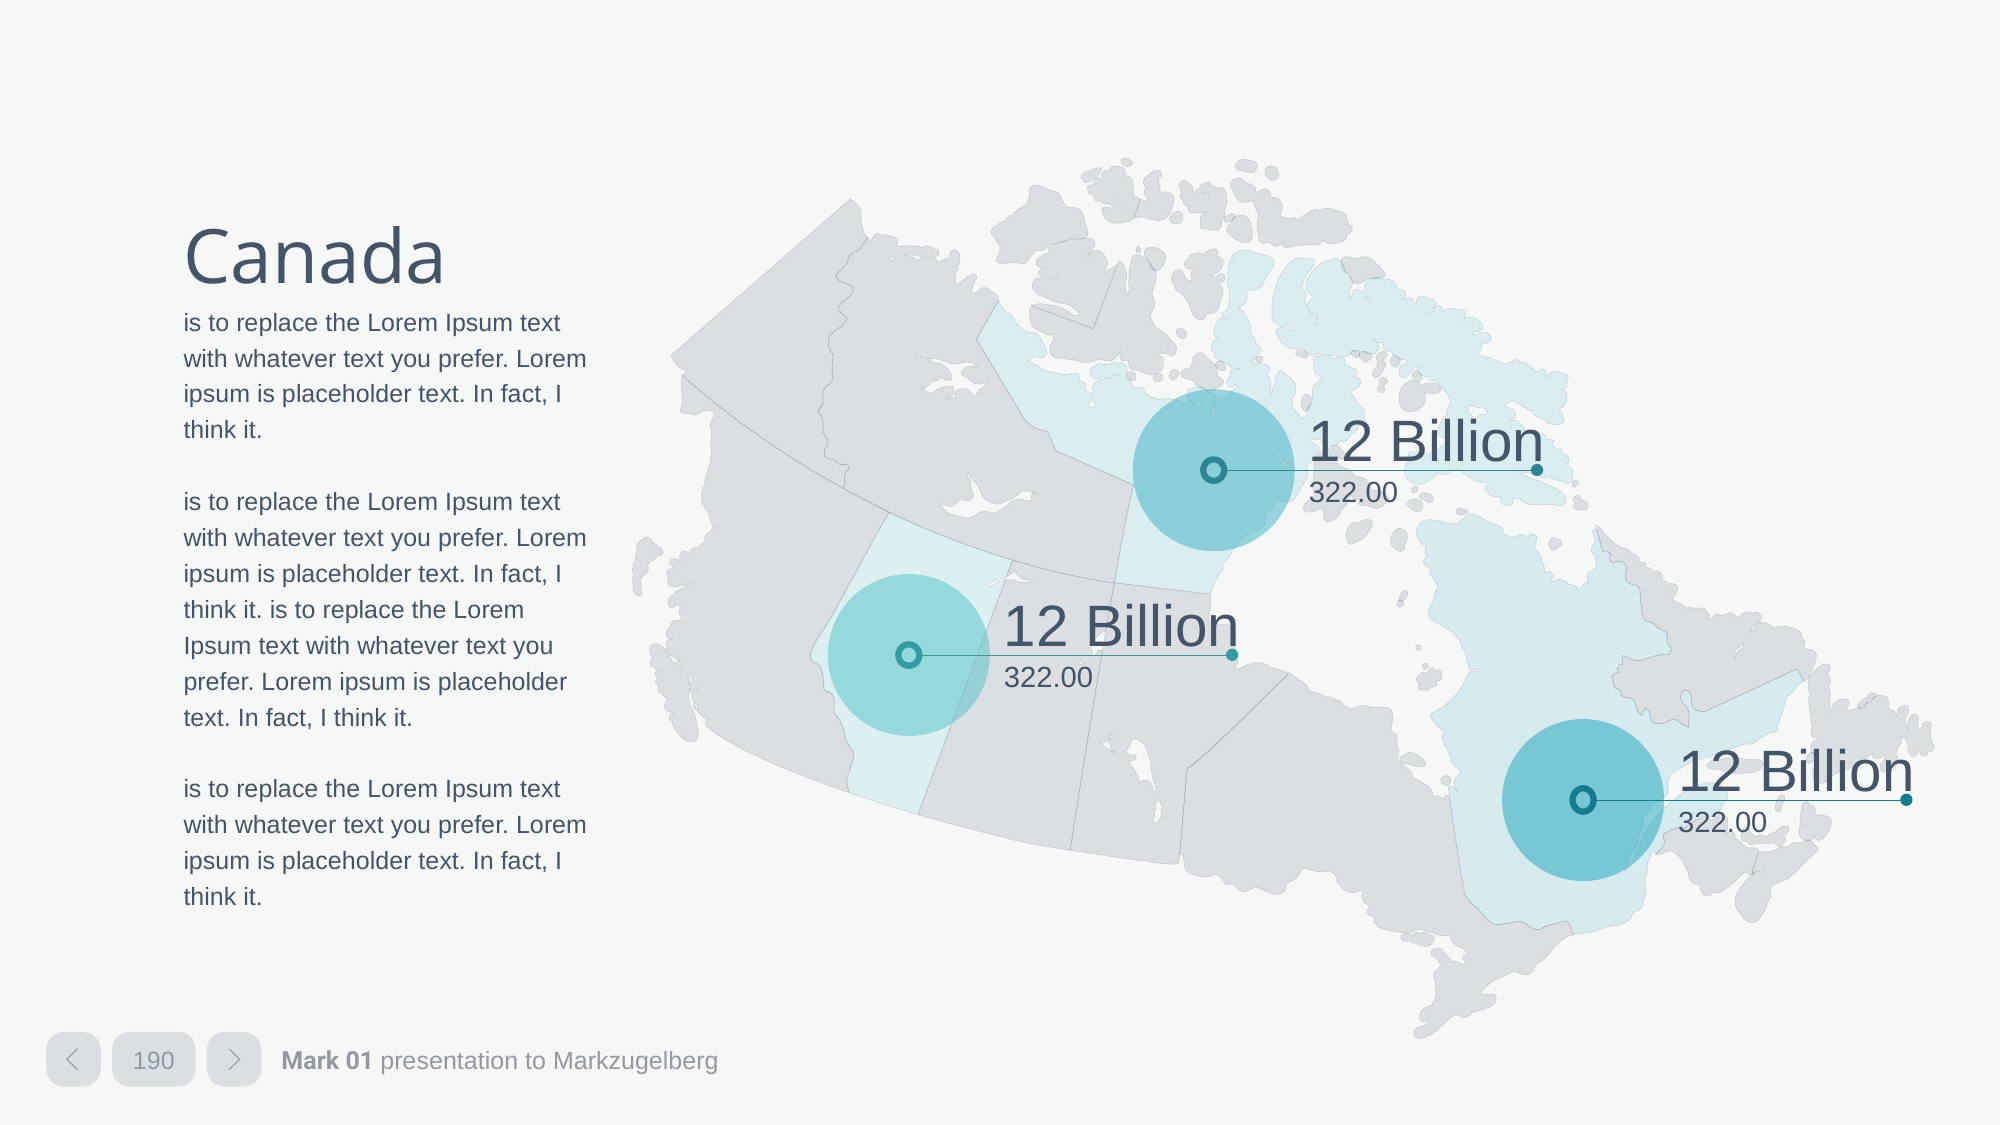

Canada
is to replace the Lorem Ipsum text with whatever text you prefer. Lorem ipsum is placeholder text. In fact, I think it.

is to replace the Lorem Ipsum text with whatever text you prefer. Lorem ipsum is placeholder text. In fact, I think it. is to replace the Lorem Ipsum text with whatever text you prefer. Lorem ipsum is placeholder text. In fact, I think it.

is to replace the Lorem Ipsum text with whatever text you prefer. Lorem ipsum is placeholder text. In fact, I think it.

12 Billion
322.00

12 Billion
322.00

12 Billion
322.00